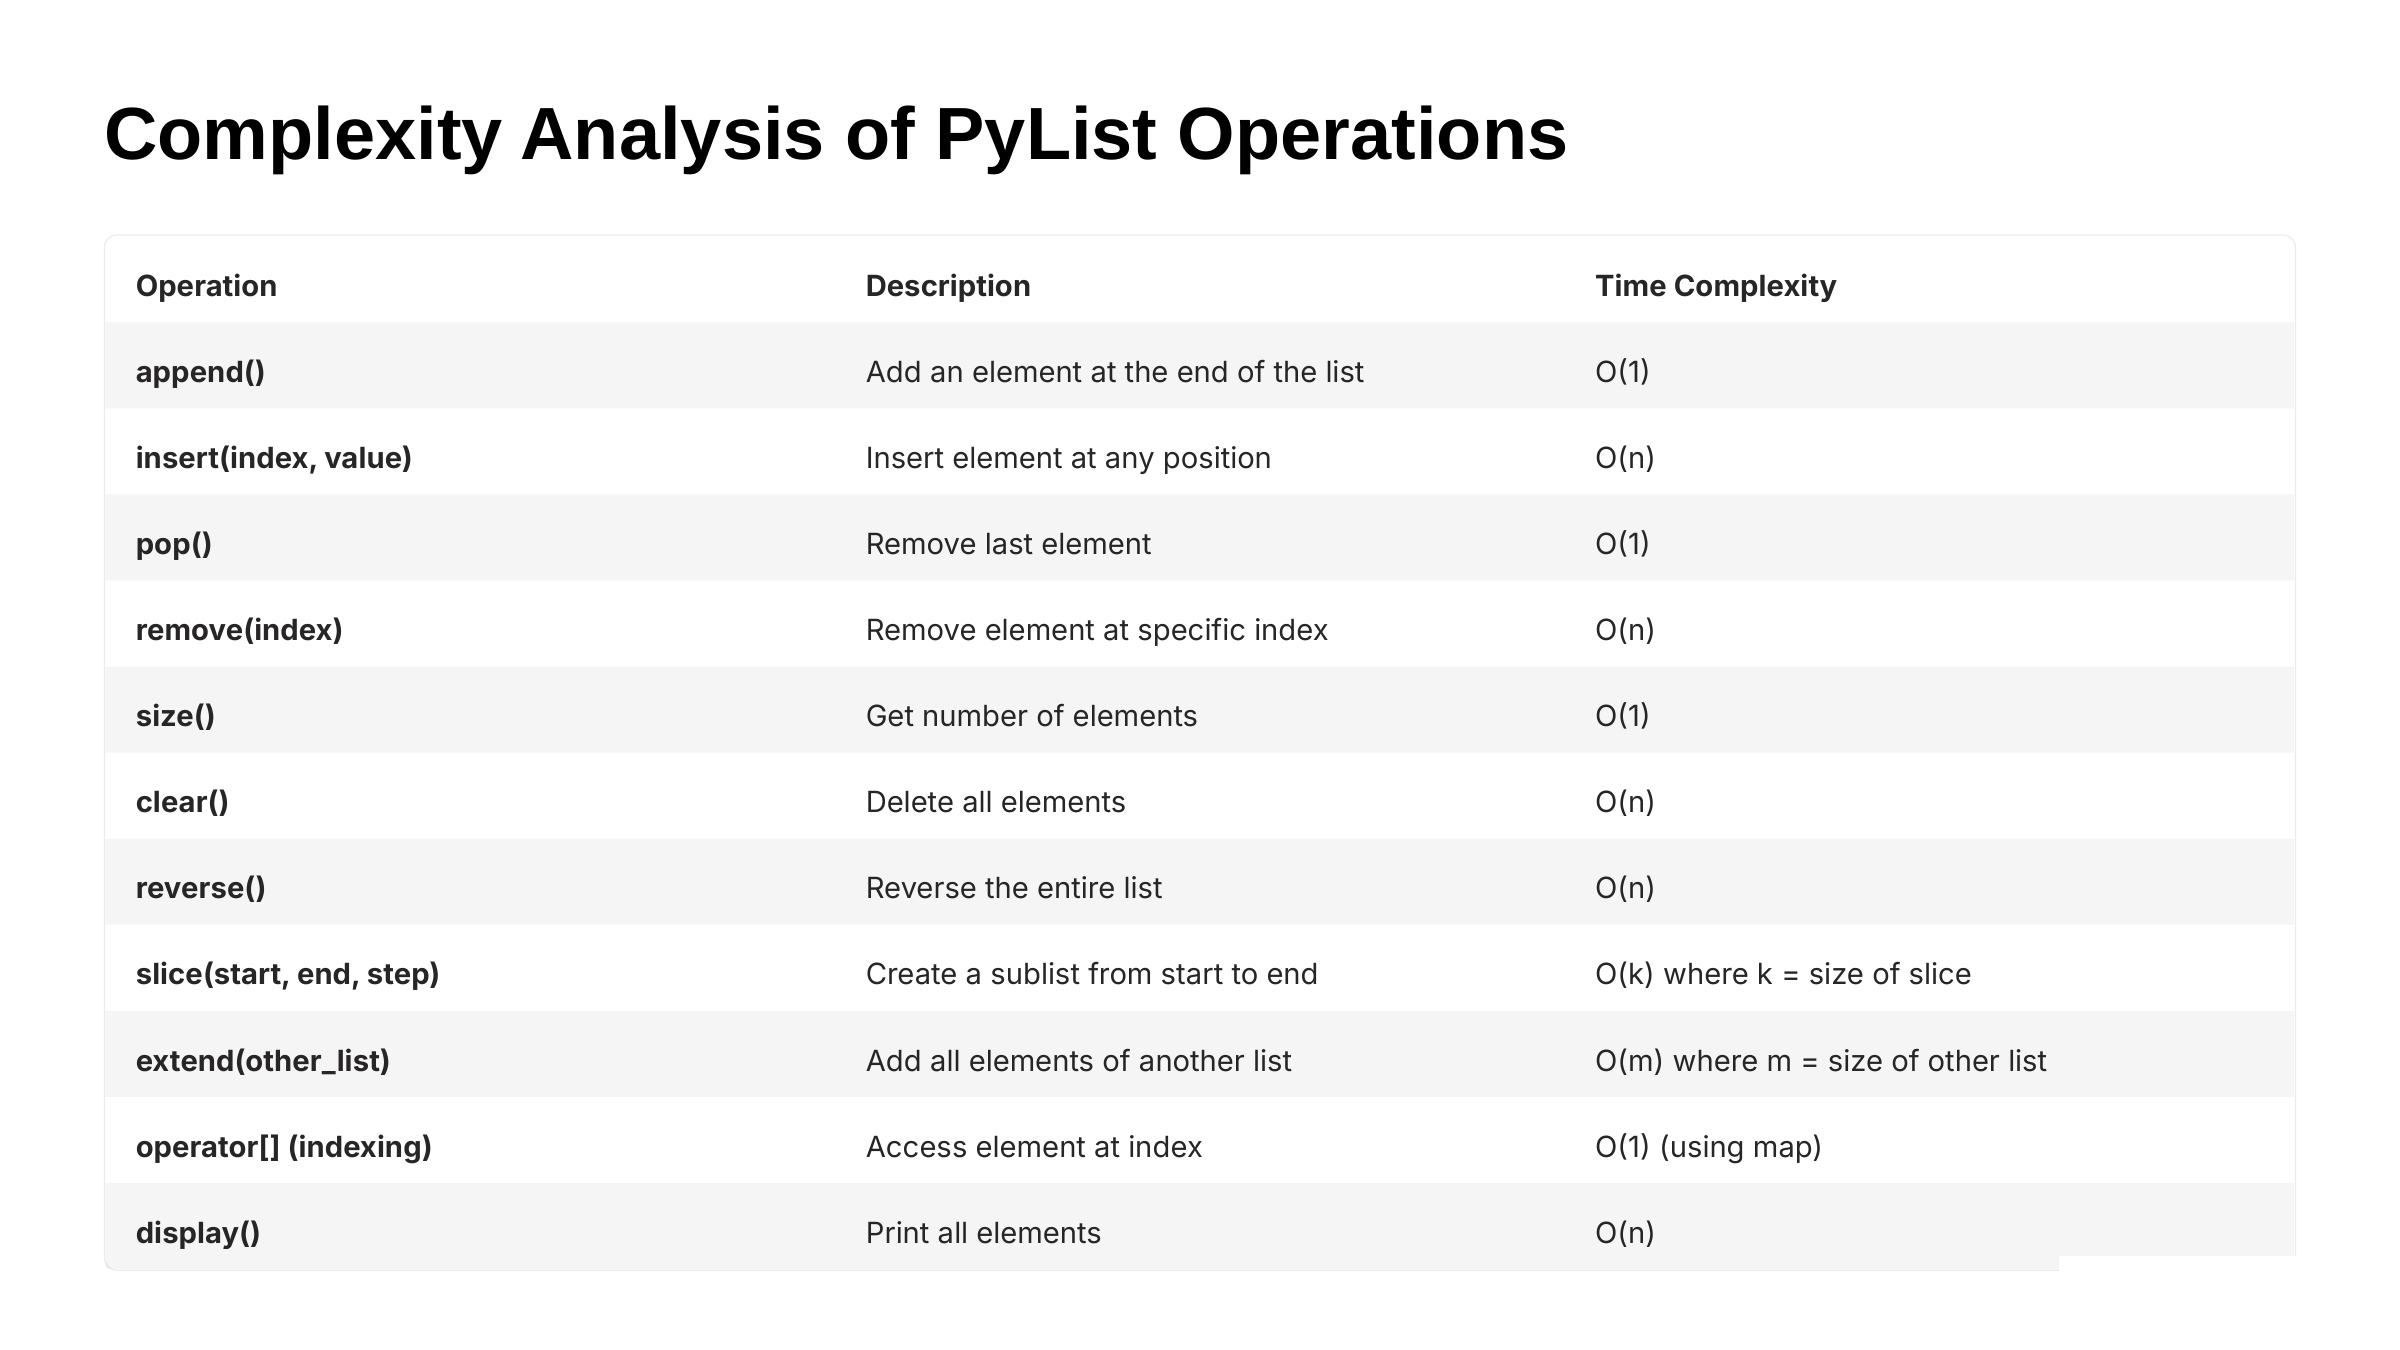

Complexity Analysis of PyList Operations

Operation
Description
Time Complexity

append()
Add an element at the end of the list
O(1)

insert(index, value)
Insert element at any position
O(n)

pop()
Remove last element
O(1)

remove(index)
Remove element at specific index
O(n)

size()
Get number of elements
O(1)

clear()
Delete all elements
O(n)

reverse()
Reverse the entire list
O(n)

slice(start, end, step)
Create a sublist from start to end
O(k) where k = size of slice

extend(other_list)
Add all elements of another list
O(m) where m = size of other list

operator[] (indexing)
Access element at index
O(1) (using map)

display()
Print all elements
O(n)